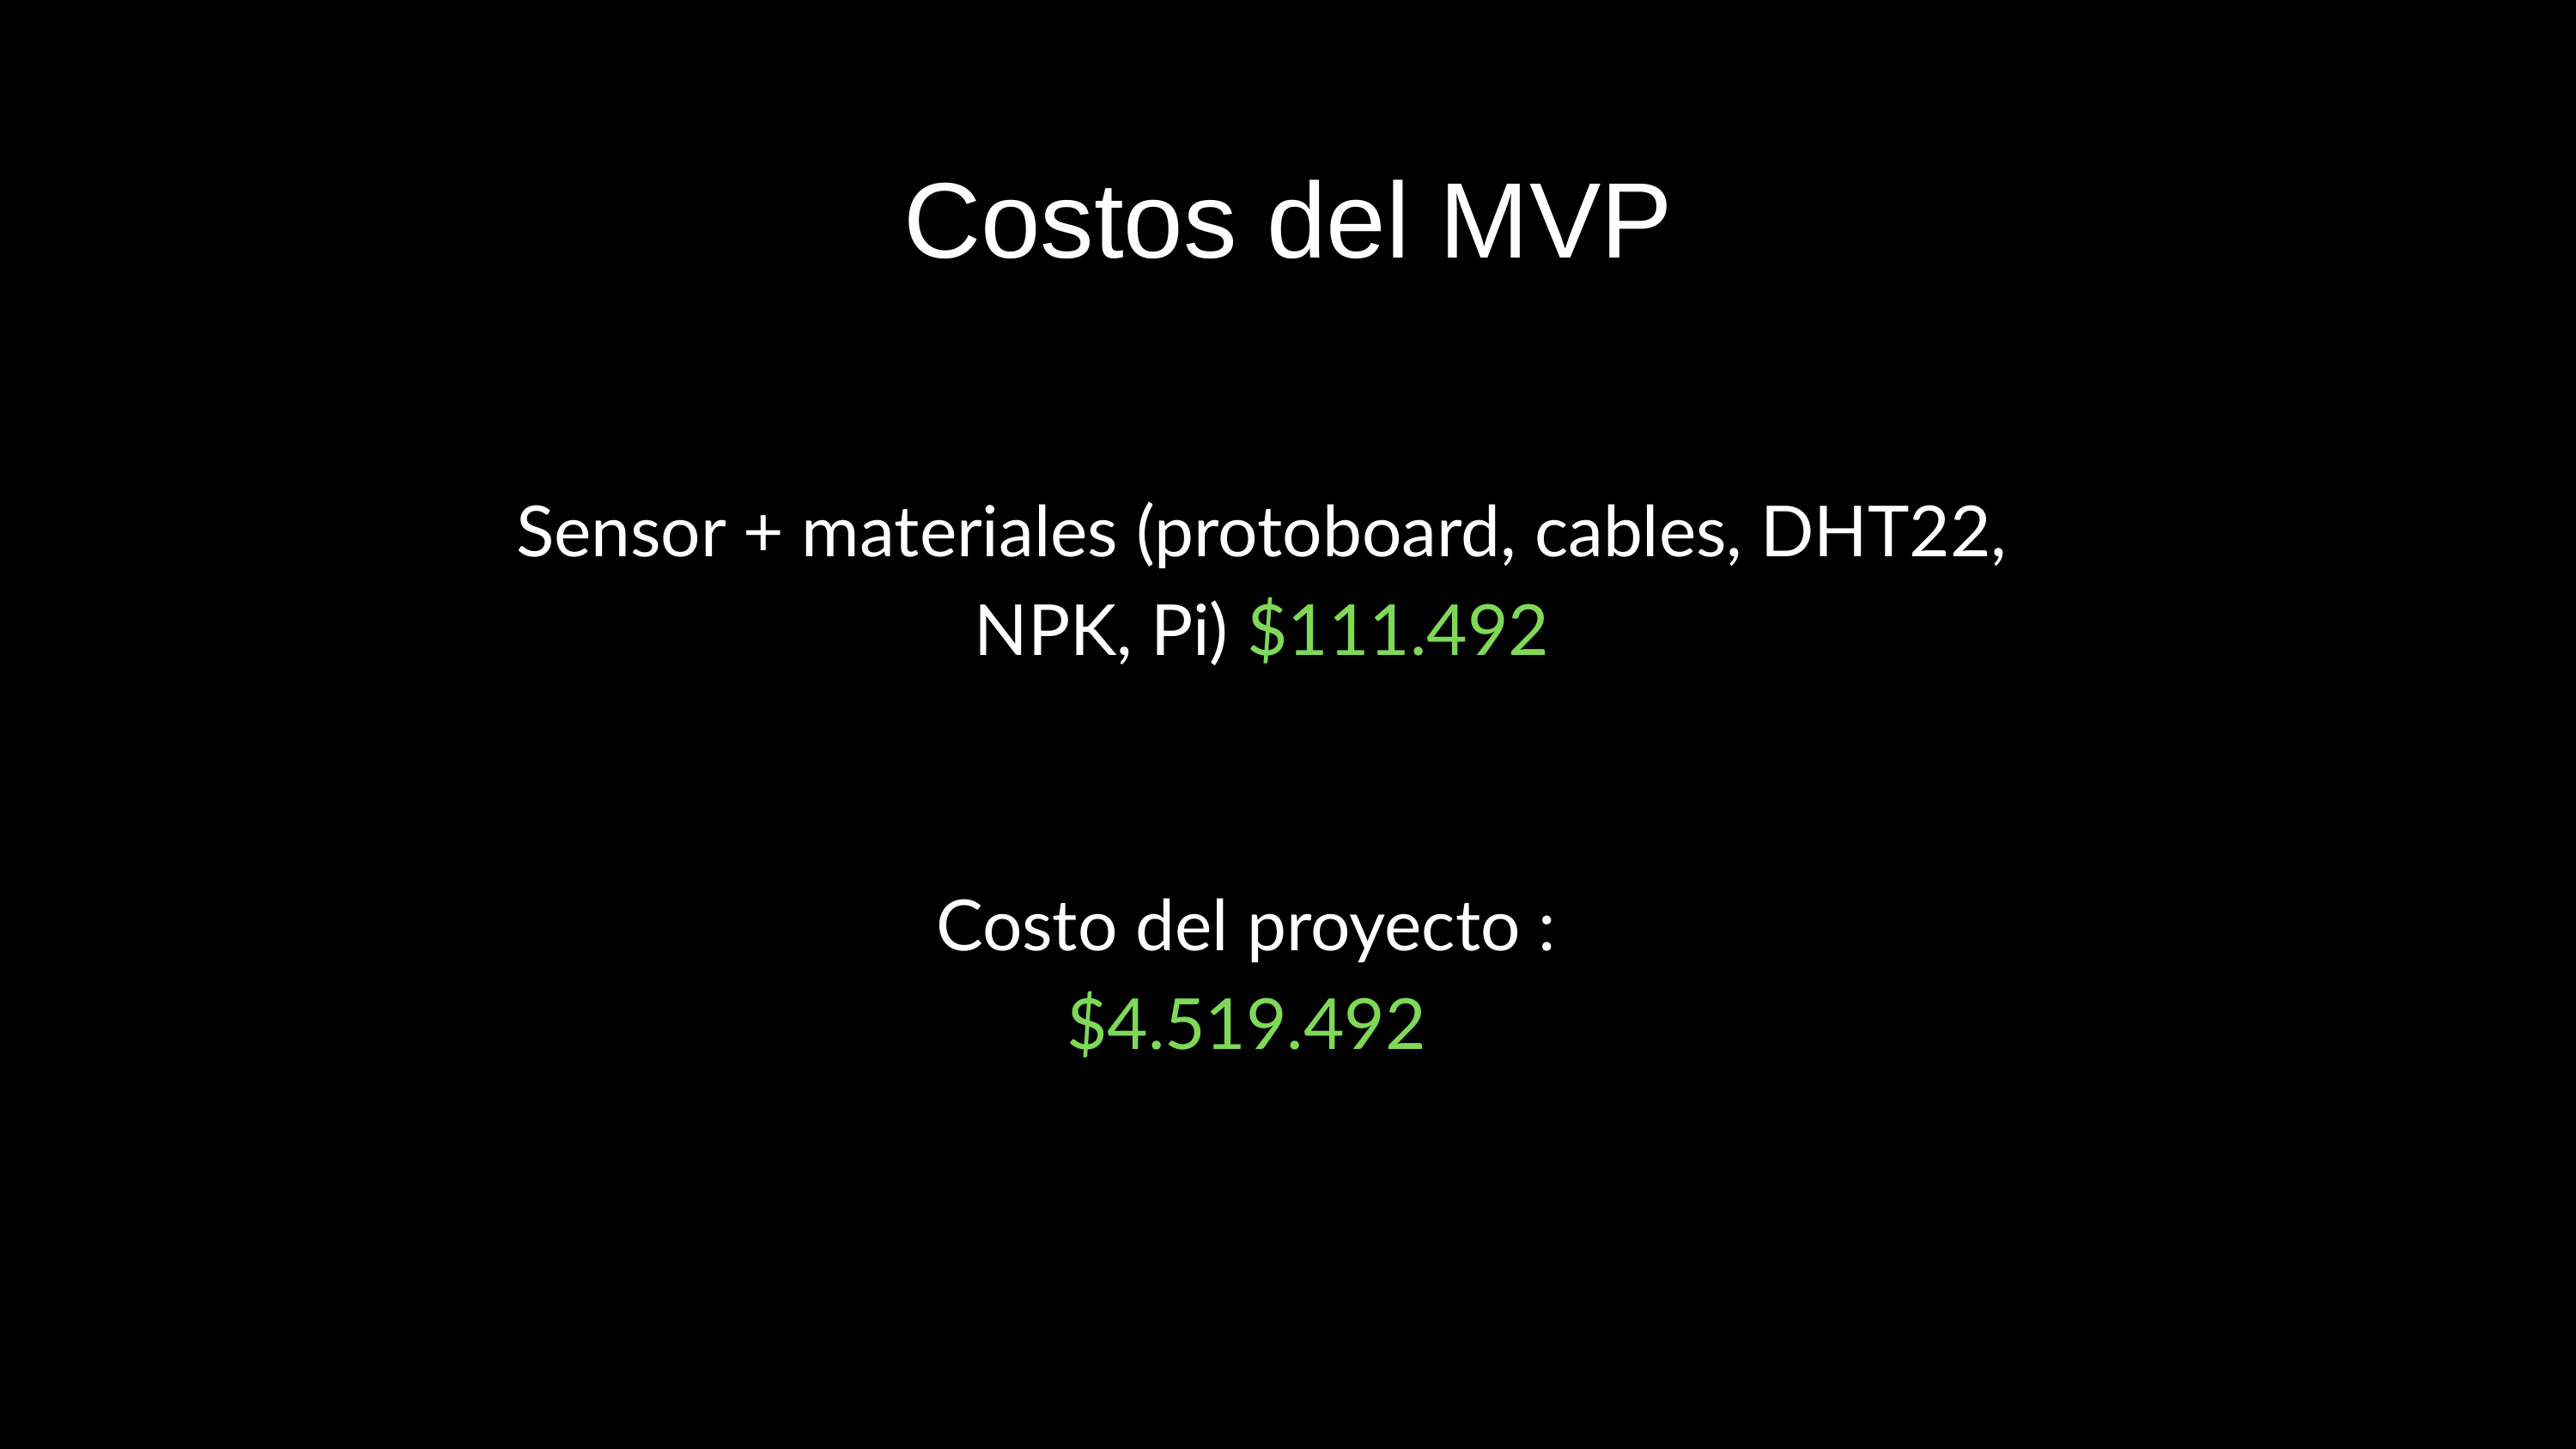

Costos del MVP
Sensor + materiales (protoboard, cables, DHT22, NPK, Pi) $111.492
Costo del proyecto : $4.519.492